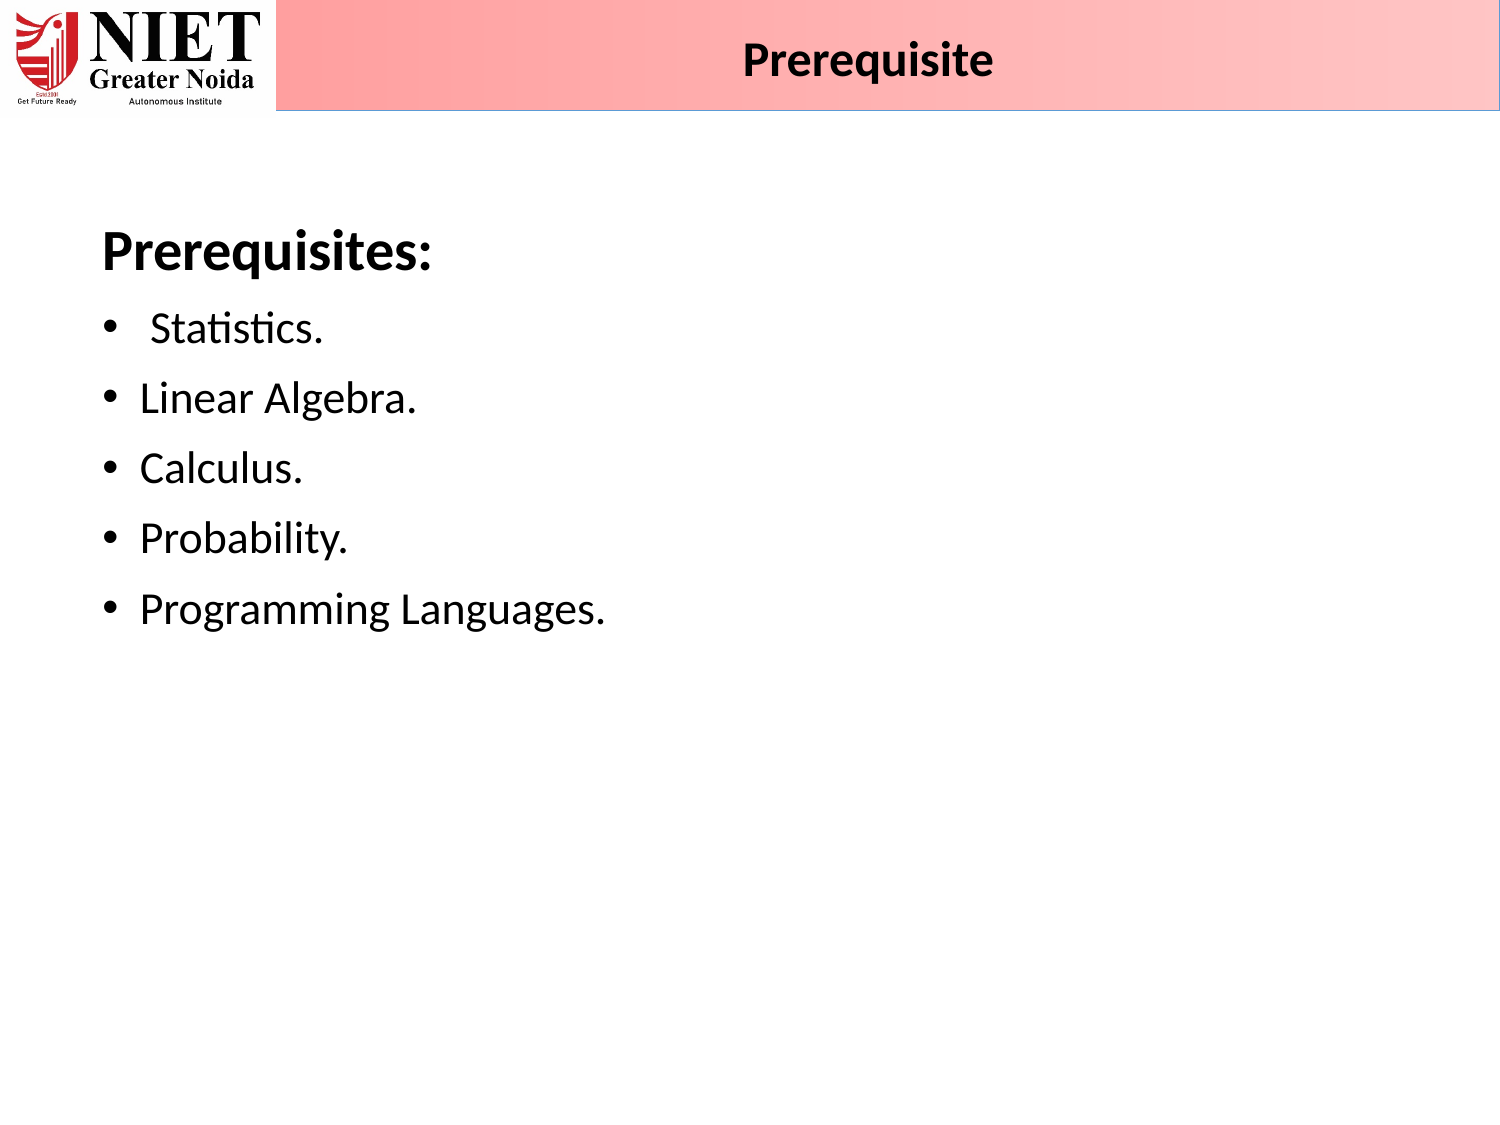

Prerequisite
Prerequisites:
 Statistics.
Linear Algebra.
Calculus.
Probability.
Programming Languages.